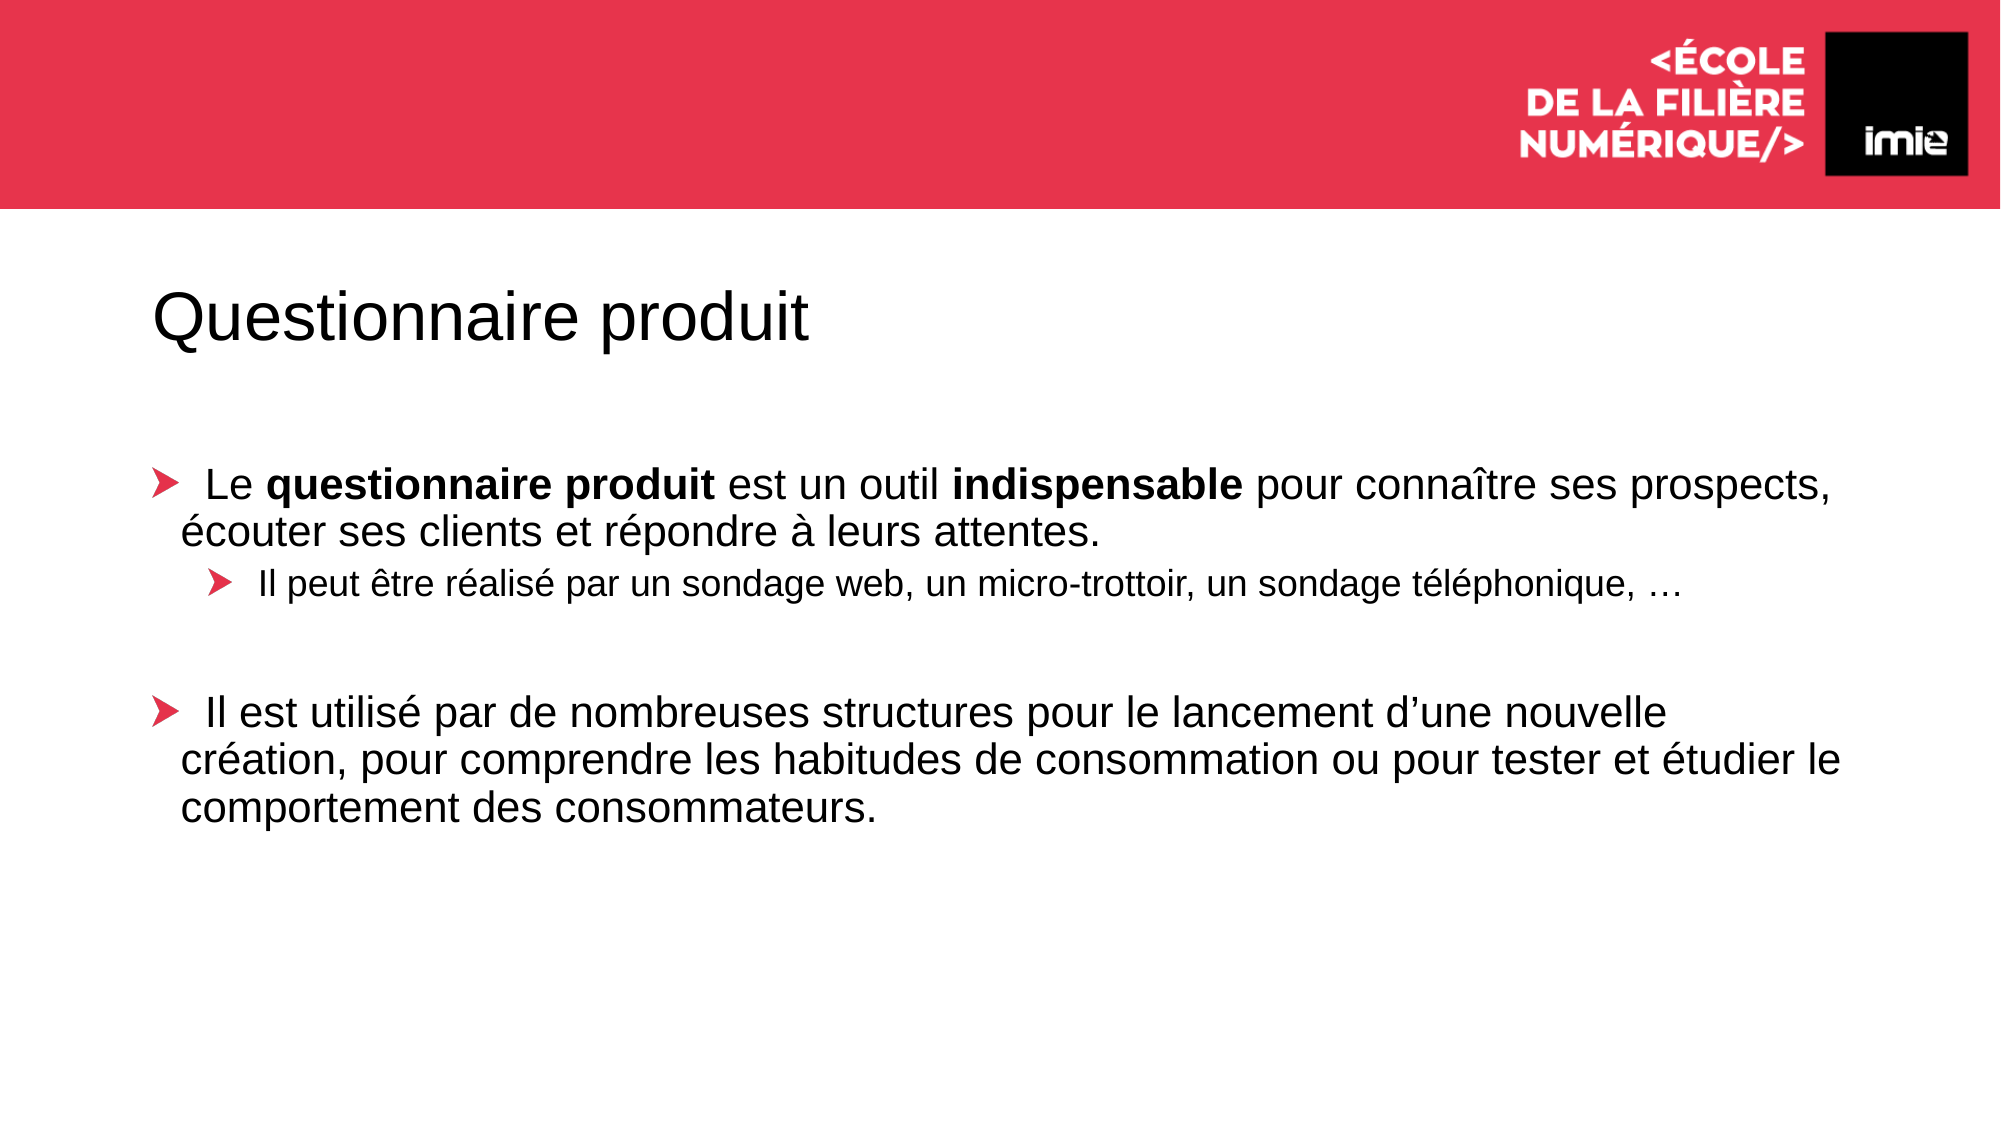

# Questionnaire produit
  Le questionnaire produit est un outil indispensable pour connaître ses prospects, écouter ses clients et répondre à leurs attentes.
  Il peut être réalisé par un sondage web, un micro-trottoir, un sondage téléphonique, …

  Il est utilisé par de nombreuses structures pour le lancement d’une nouvelle création, pour comprendre les habitudes de consommation ou pour tester et étudier le comportement des consommateurs.